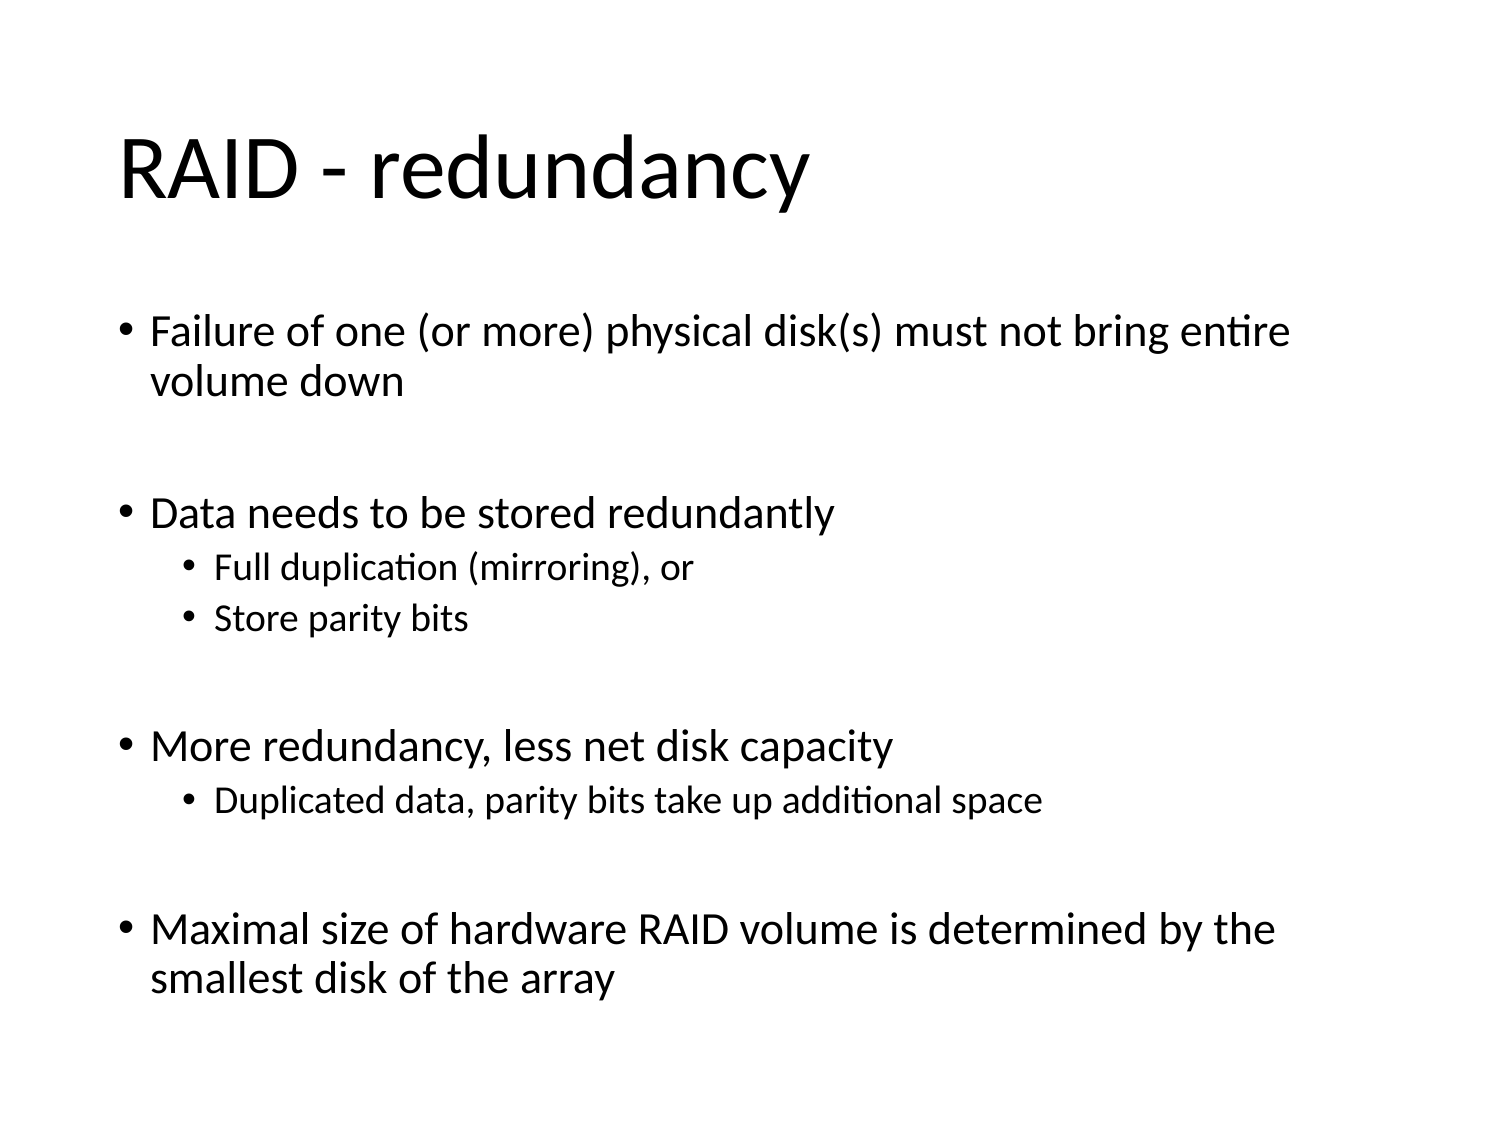

# RAID - redundancy
Failure of one (or more) physical disk(s) must not bring entire volume down

Data needs to be stored redundantly
Full duplication (mirroring), or
Store parity bits

More redundancy, less net disk capacity
Duplicated data, parity bits take up additional space

Maximal size of hardware RAID volume is determined by the smallest disk of the array